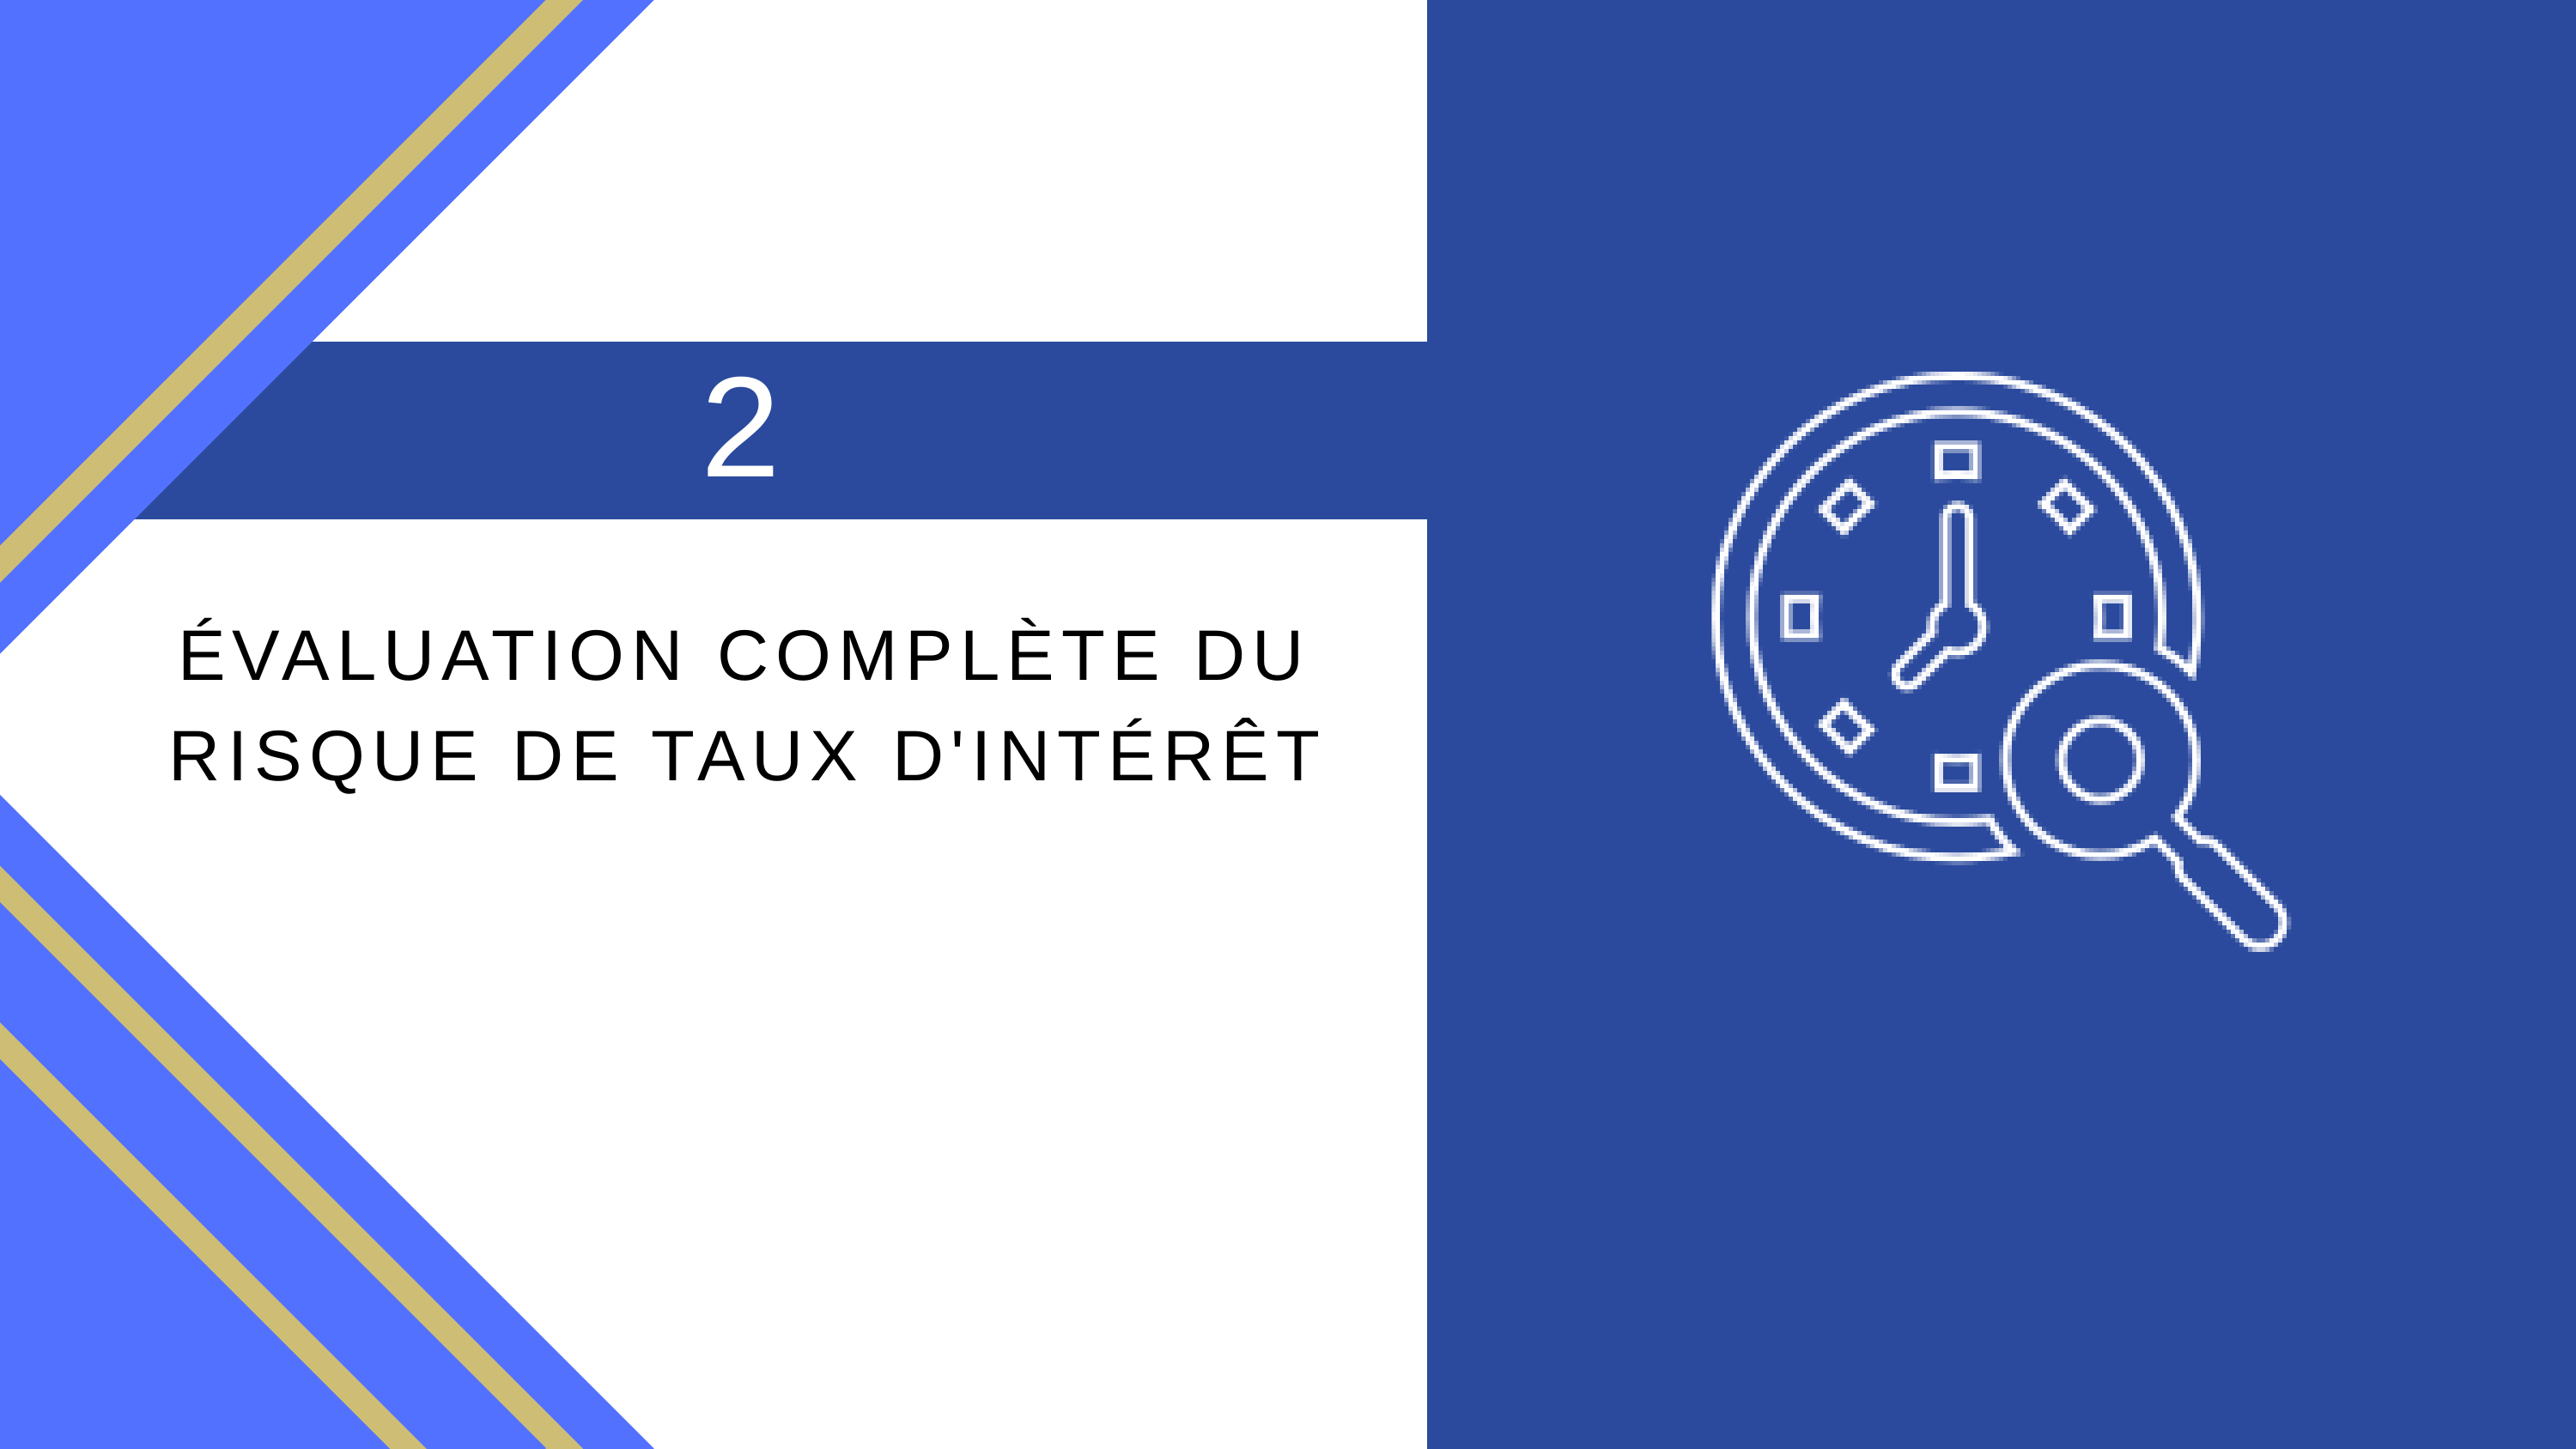

2

ÉVALUATION COMPLÈTE DU RISQUE DE TAUX D'INTÉRÊT